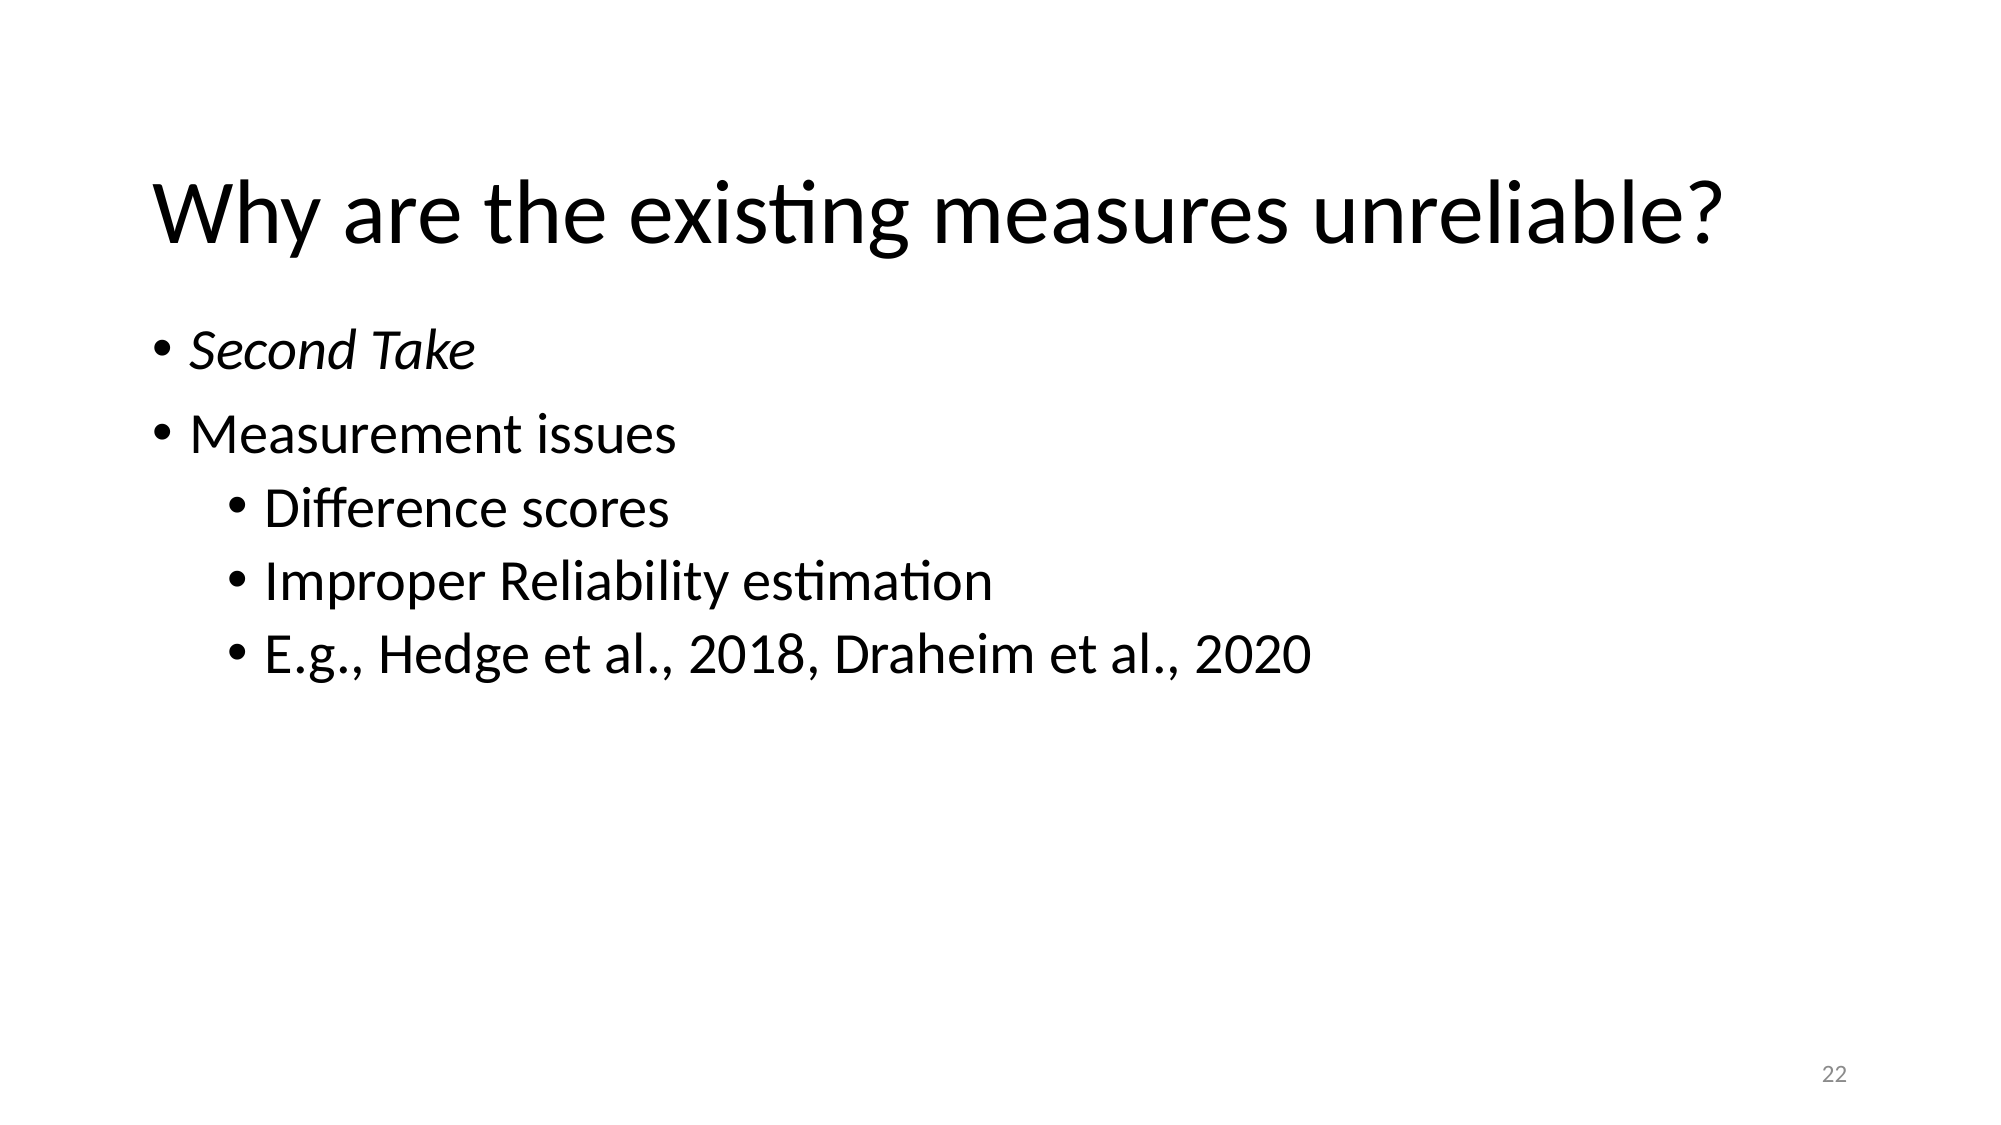

Why are the existing measures unreliable?
Second Take
Measurement issues
Difference scores
Improper Reliability estimation
E.g., Hedge et al., 2018, Draheim et al., 2020

22